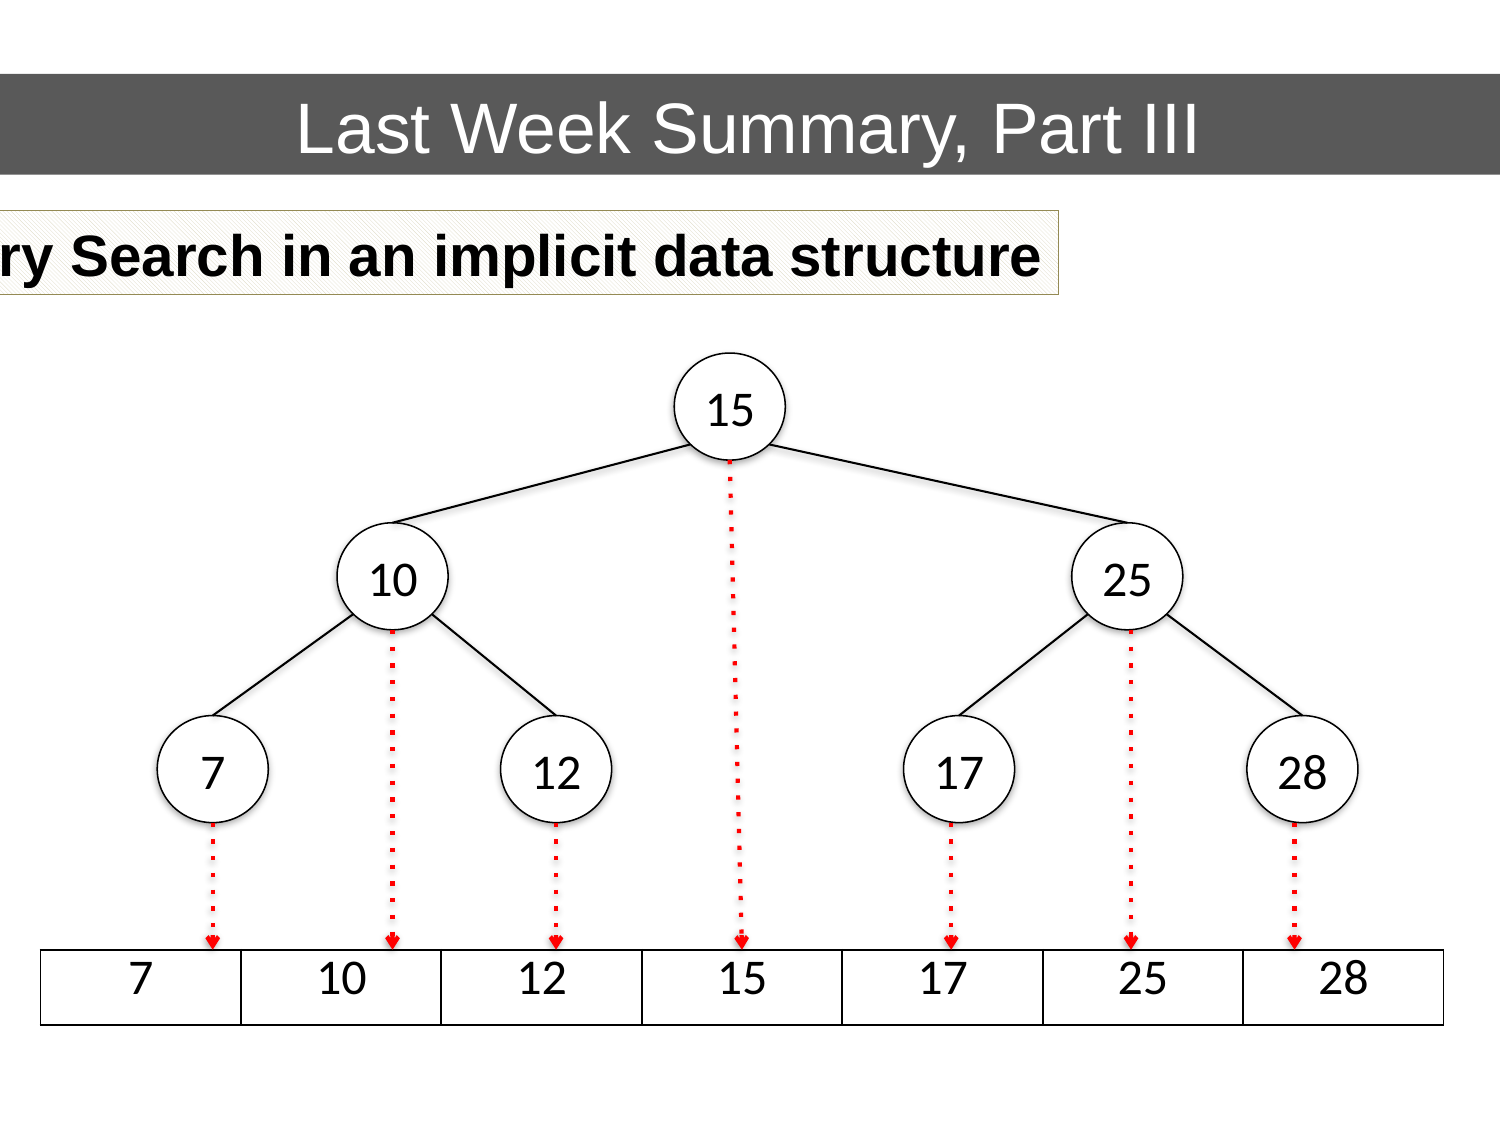

Last Week Summary, Part III
3) Binary Search in an implicit data structure
15
10
25
7
12
17
28
| 7 | 10 | 12 | 15 | 17 | 25 | 28 |
| --- | --- | --- | --- | --- | --- | --- |